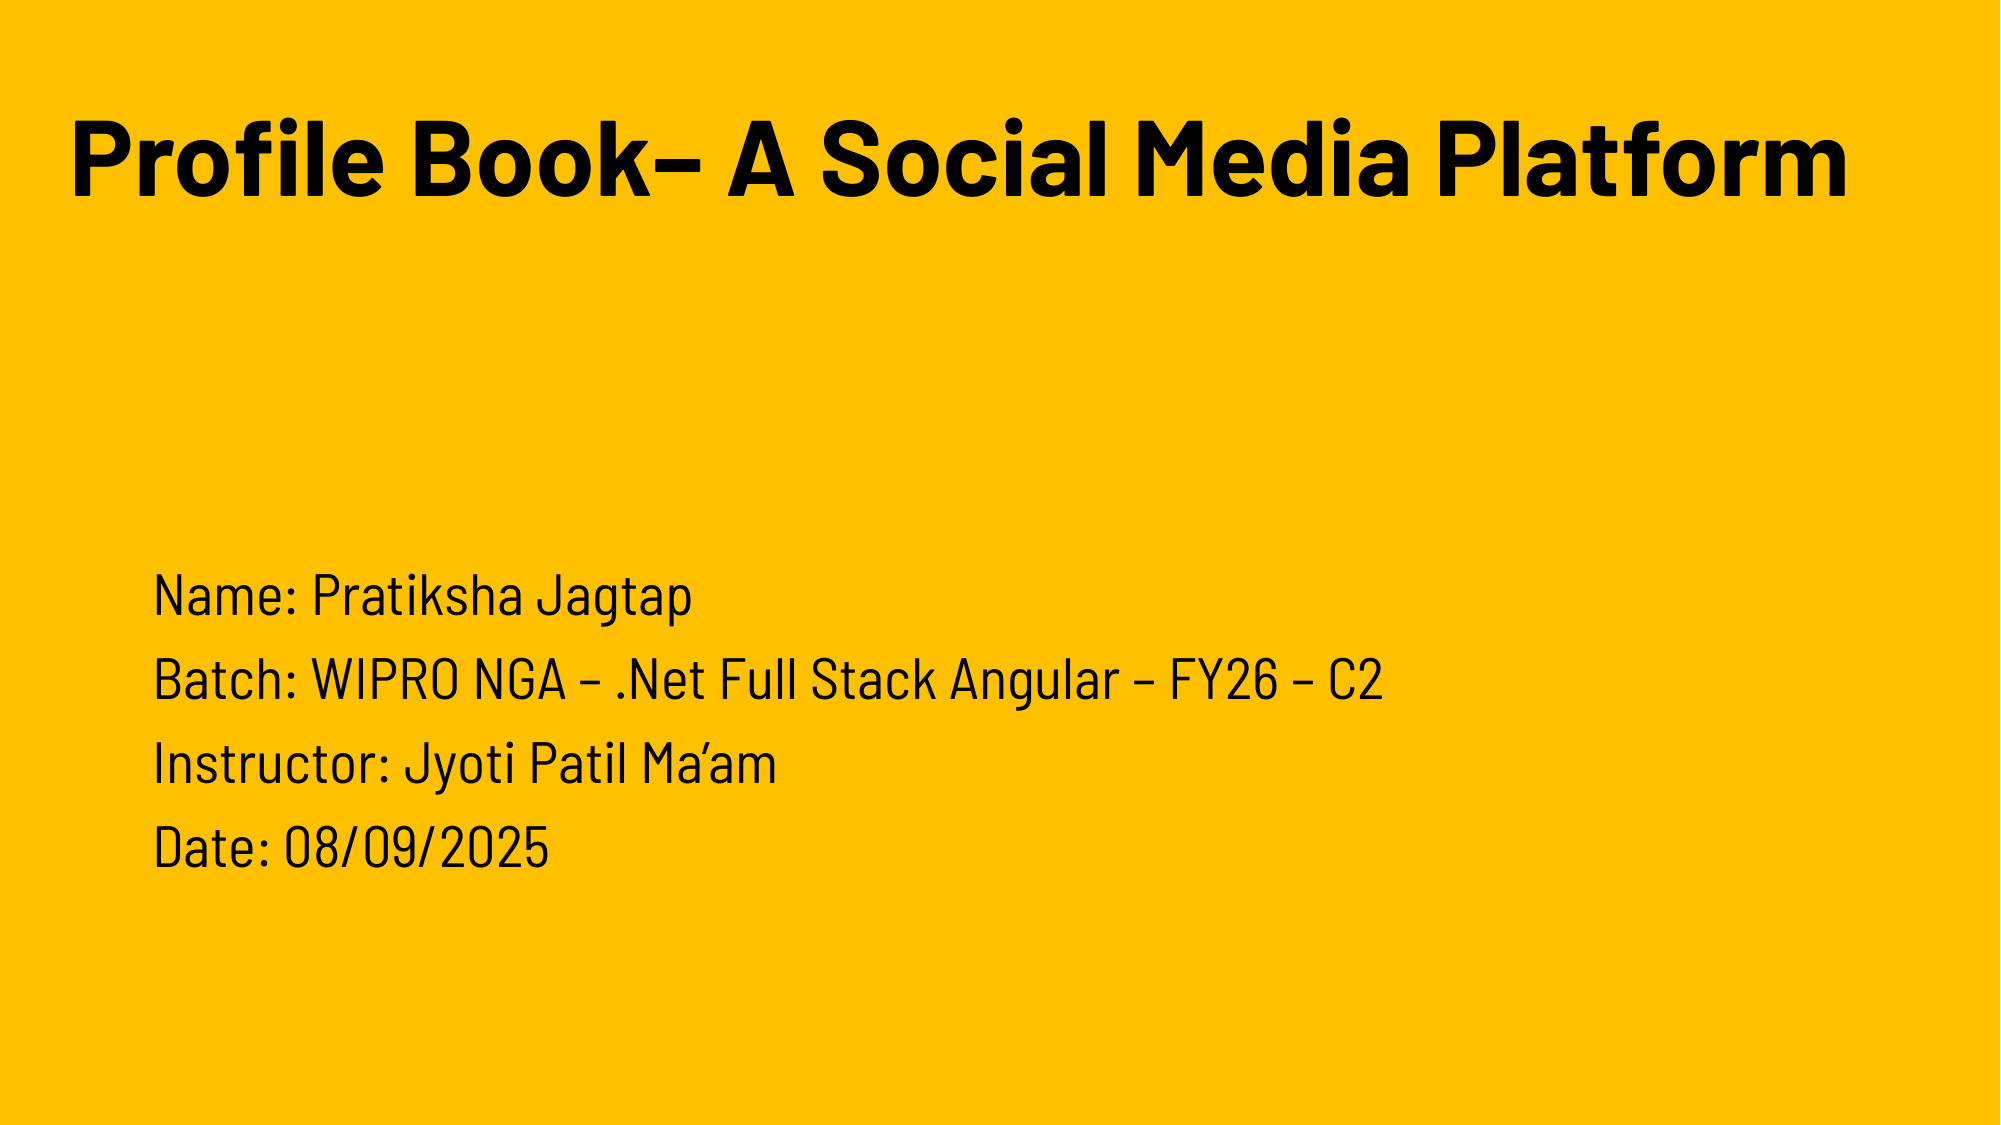

# Profile Book– A Social Media Platform

Name: Pratiksha Jagtap
Batch: WIPRO NGA – .Net Full Stack Angular – FY26 – C2
Instructor: Jyoti Patil Ma’am
Date: 08/09/2025